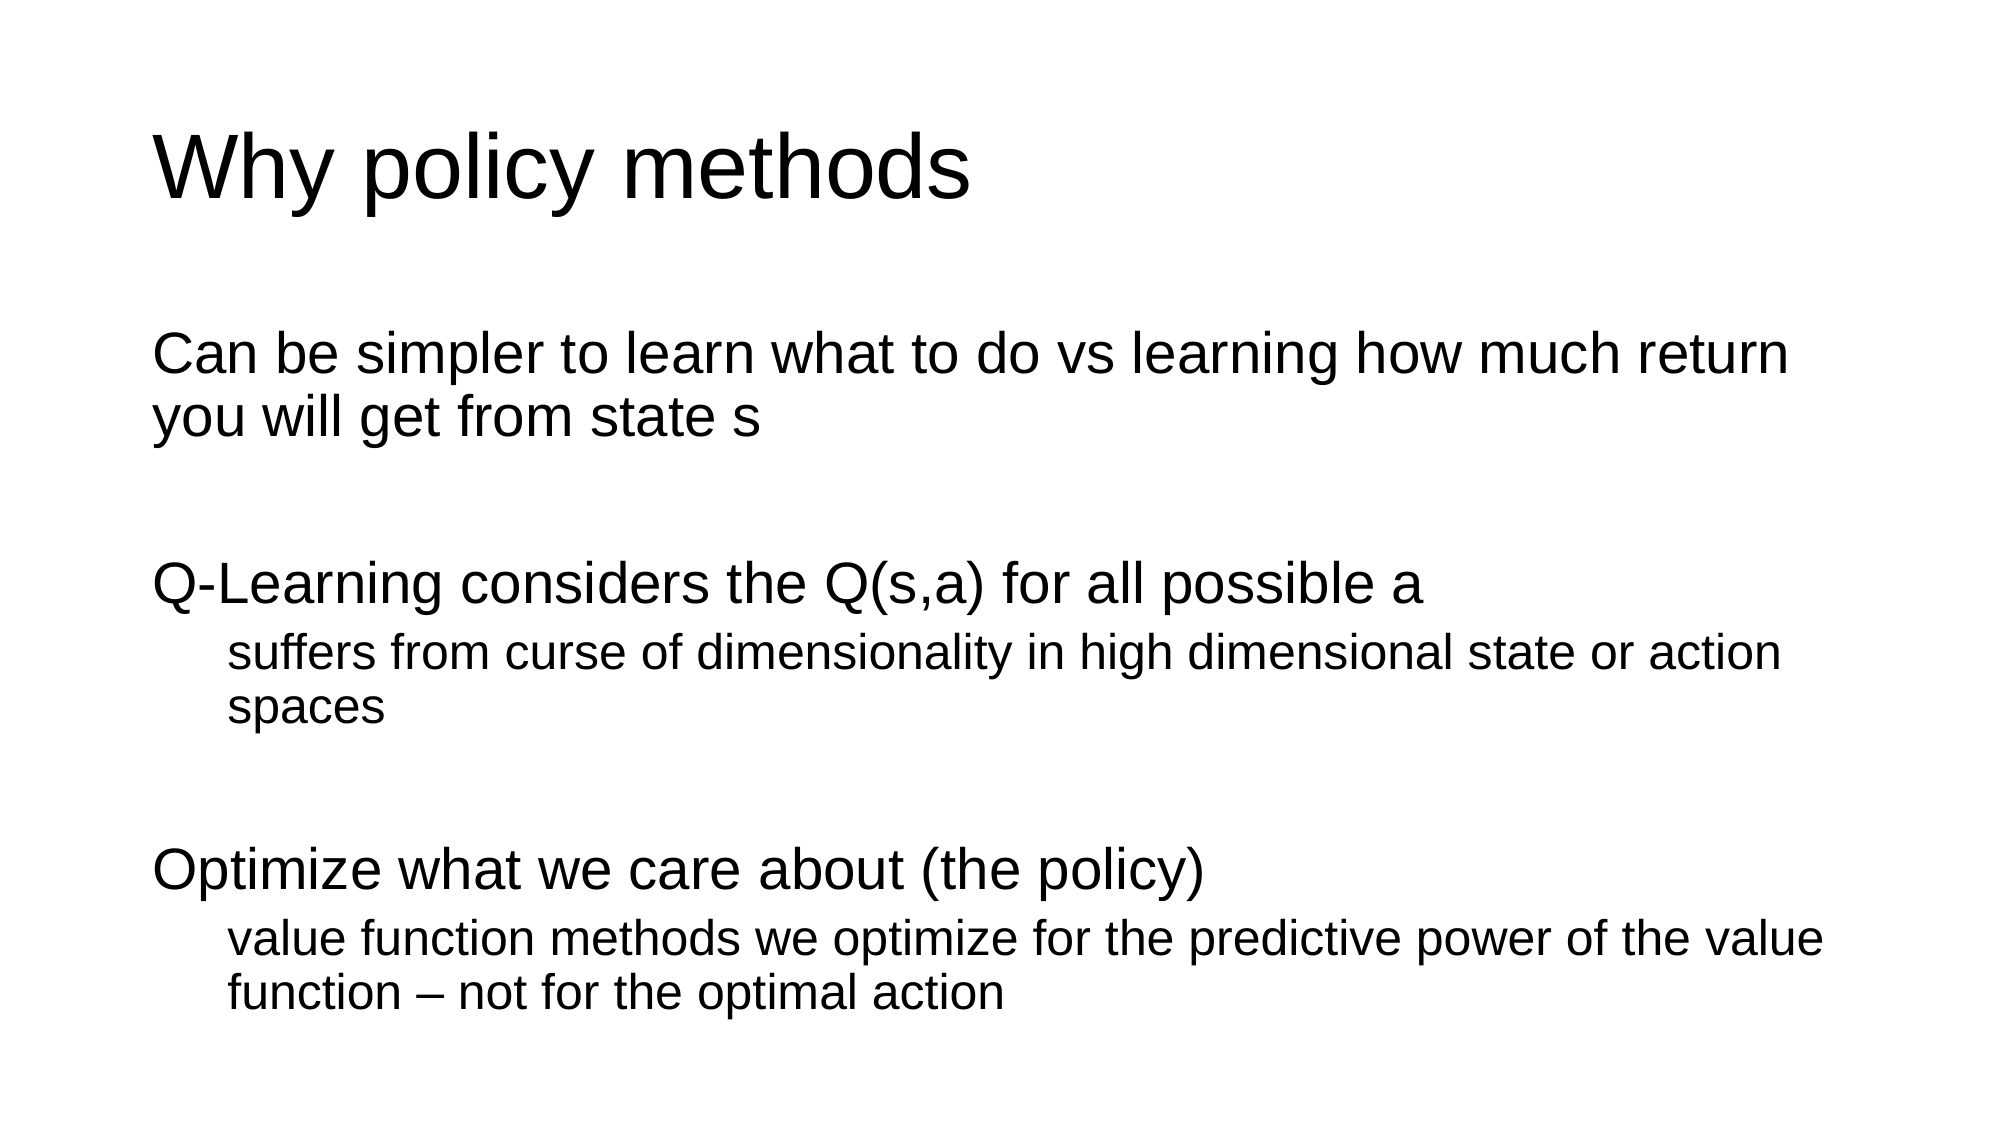

# Why policy methods
Can be simpler to learn what to do vs learning how much return you will get from state s

Q-Learning considers the Q(s,a) for all possible a
suffers from curse of dimensionality in high dimensional state or action spaces

Optimize what we care about (the policy)
value function methods we optimize for the predictive power of the value function – not for the optimal action